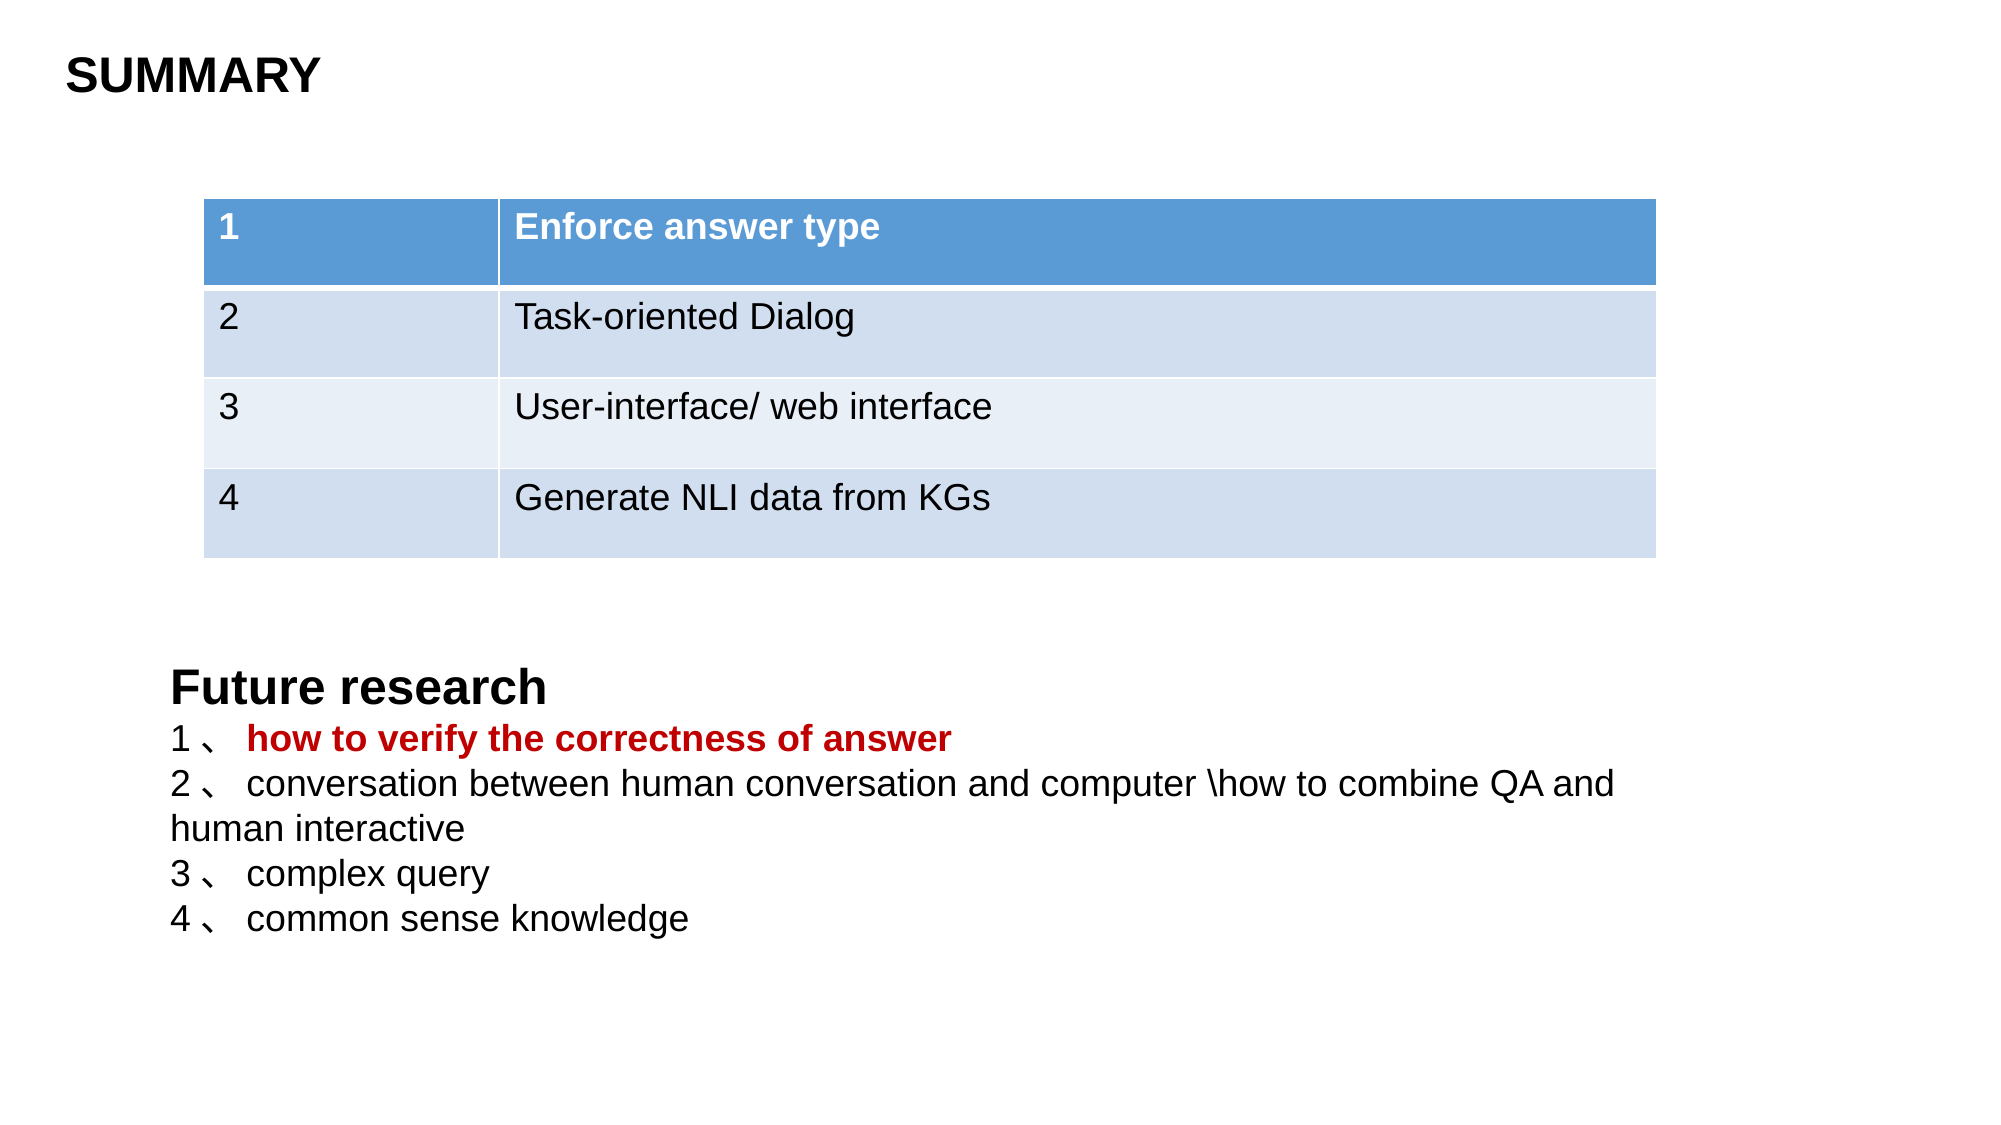

SUMMARY
| 1 | Enforce answer type |
| --- | --- |
| 2 | Task-oriented Dialog |
| 3 | User-interface/ web interface |
| 4 | Generate NLI data from KGs |
Future research
1、how to verify the correctness of answer
2、conversation between human conversation and computer \how to combine QA and human interactive
3、complex query
4、common sense knowledge